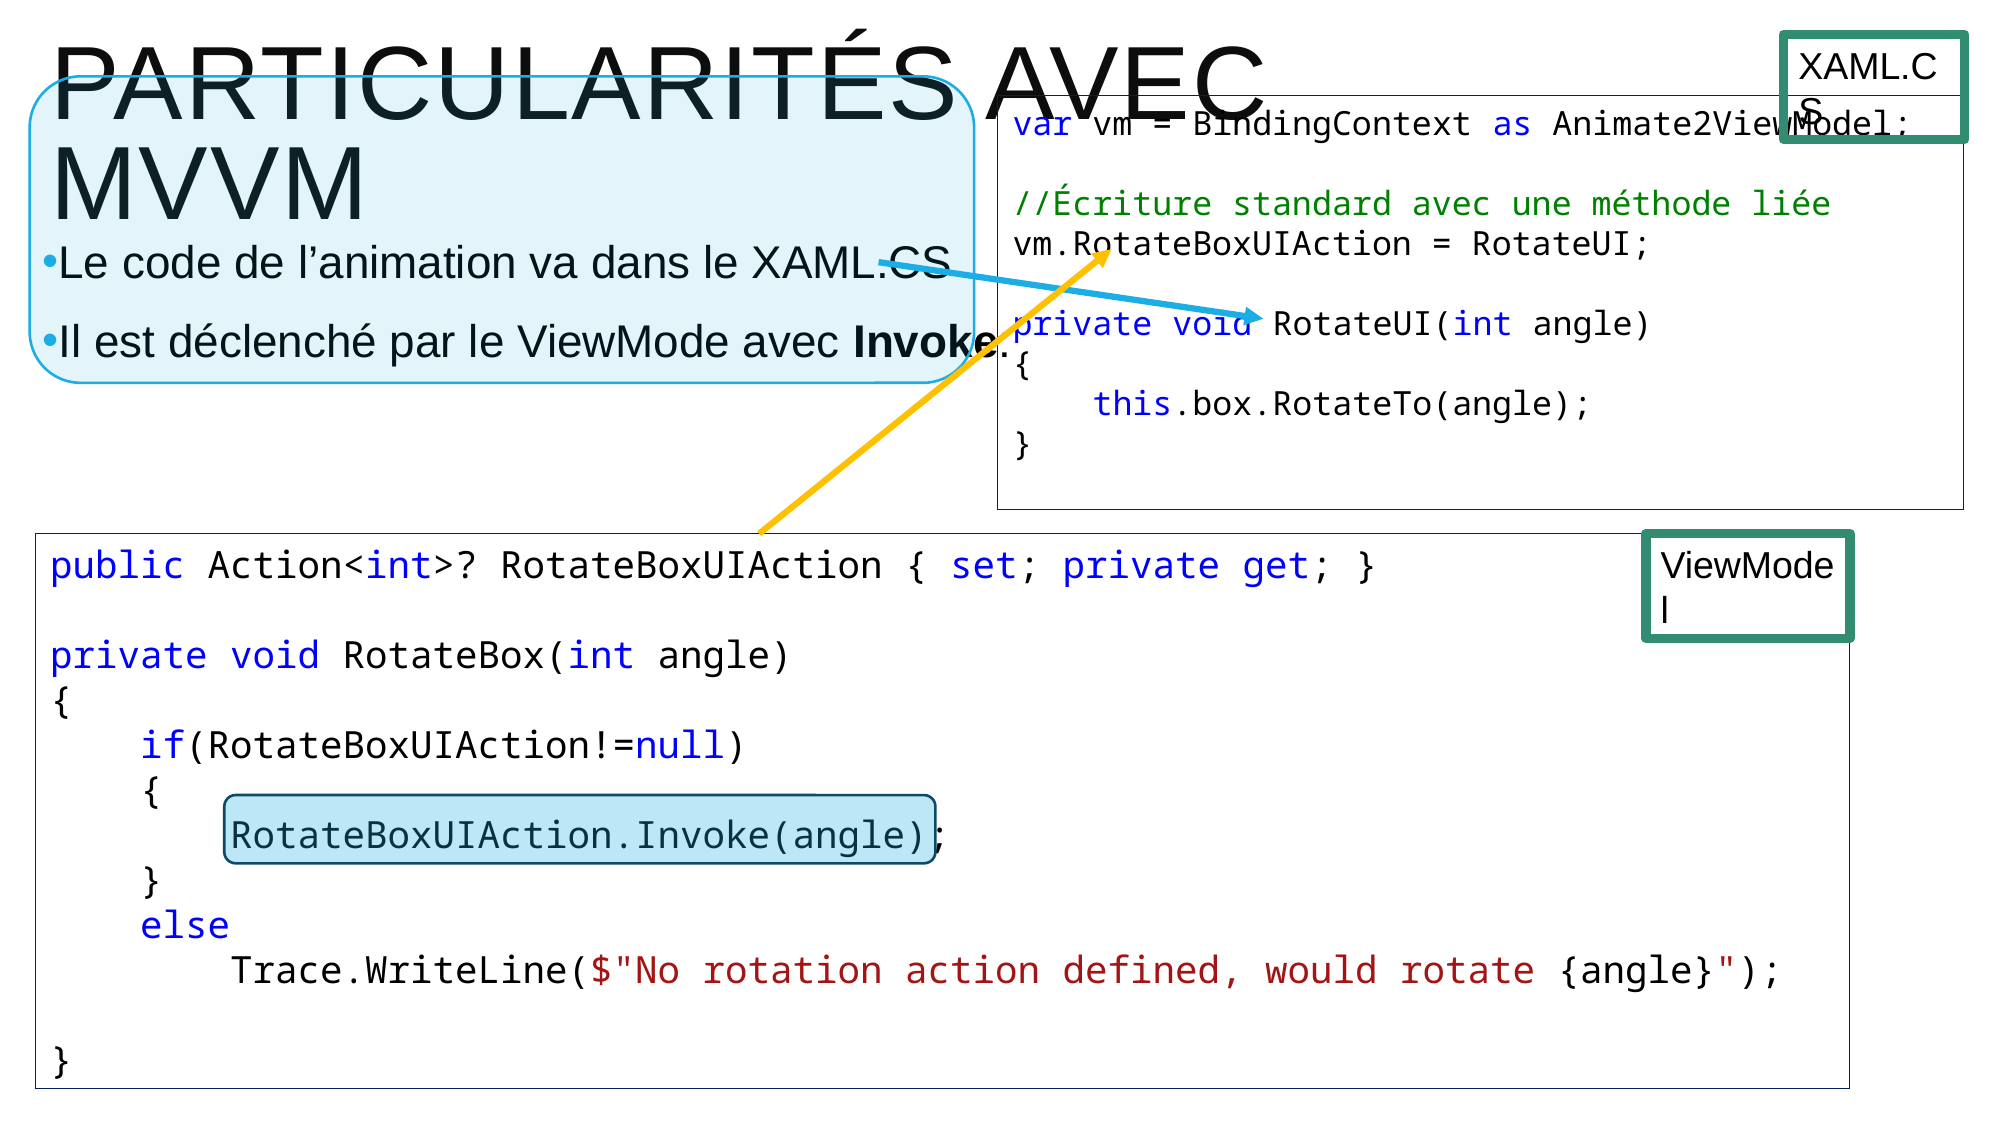

Particularités avec MVVM
XAML.CS

var vm = BindingContext as Animate2ViewModel;

//Écriture standard avec une méthode liée
vm.RotateBoxUIAction = RotateUI;

private void RotateUI(int angle)
{
    this.box.RotateTo(angle);
}

Le code de l’animation va dans le XAML.CS
Il est déclenché par le ViewMode avec Invoke:
public Action<int>? RotateBoxUIAction { set; private get; }

private void RotateBox(int angle)
{
    if(RotateBoxUIAction!=null)
    {
        RotateBoxUIAction.Invoke(angle);
    }
    else
        Trace.WriteLine($"No rotation action defined, would rotate {angle}");

}
ViewModel